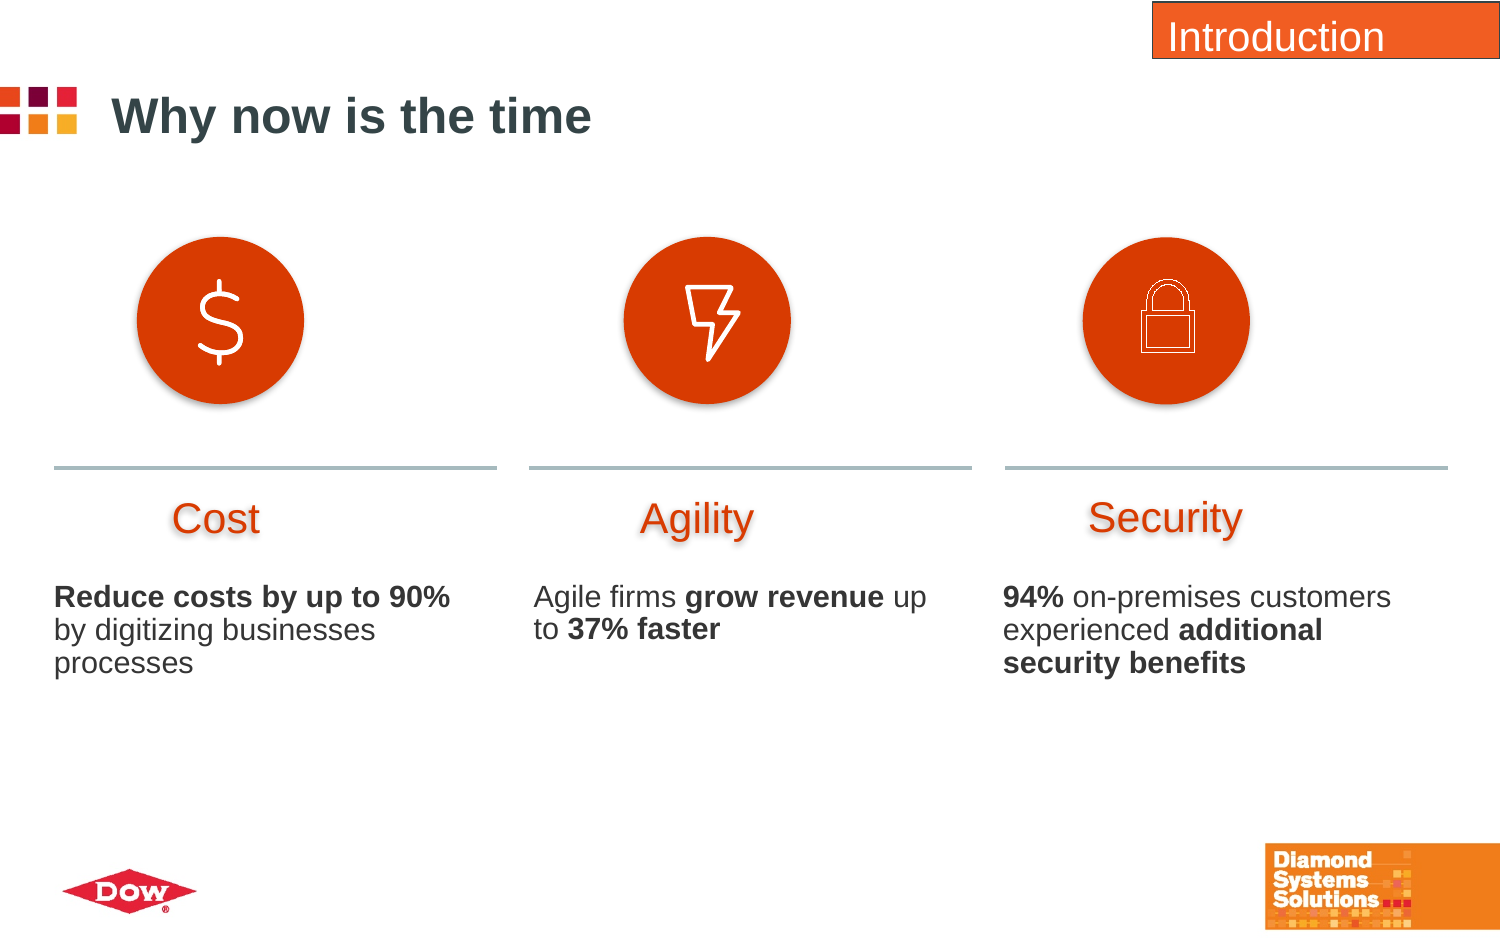

Introduction
# Why now is the time

Security
Cost
Agility
Reduce costs by up to 90% by digitizing businesses processes
94% on-premises customers experienced additional
security benefits
Agile firms grow revenue up
to 37% faster